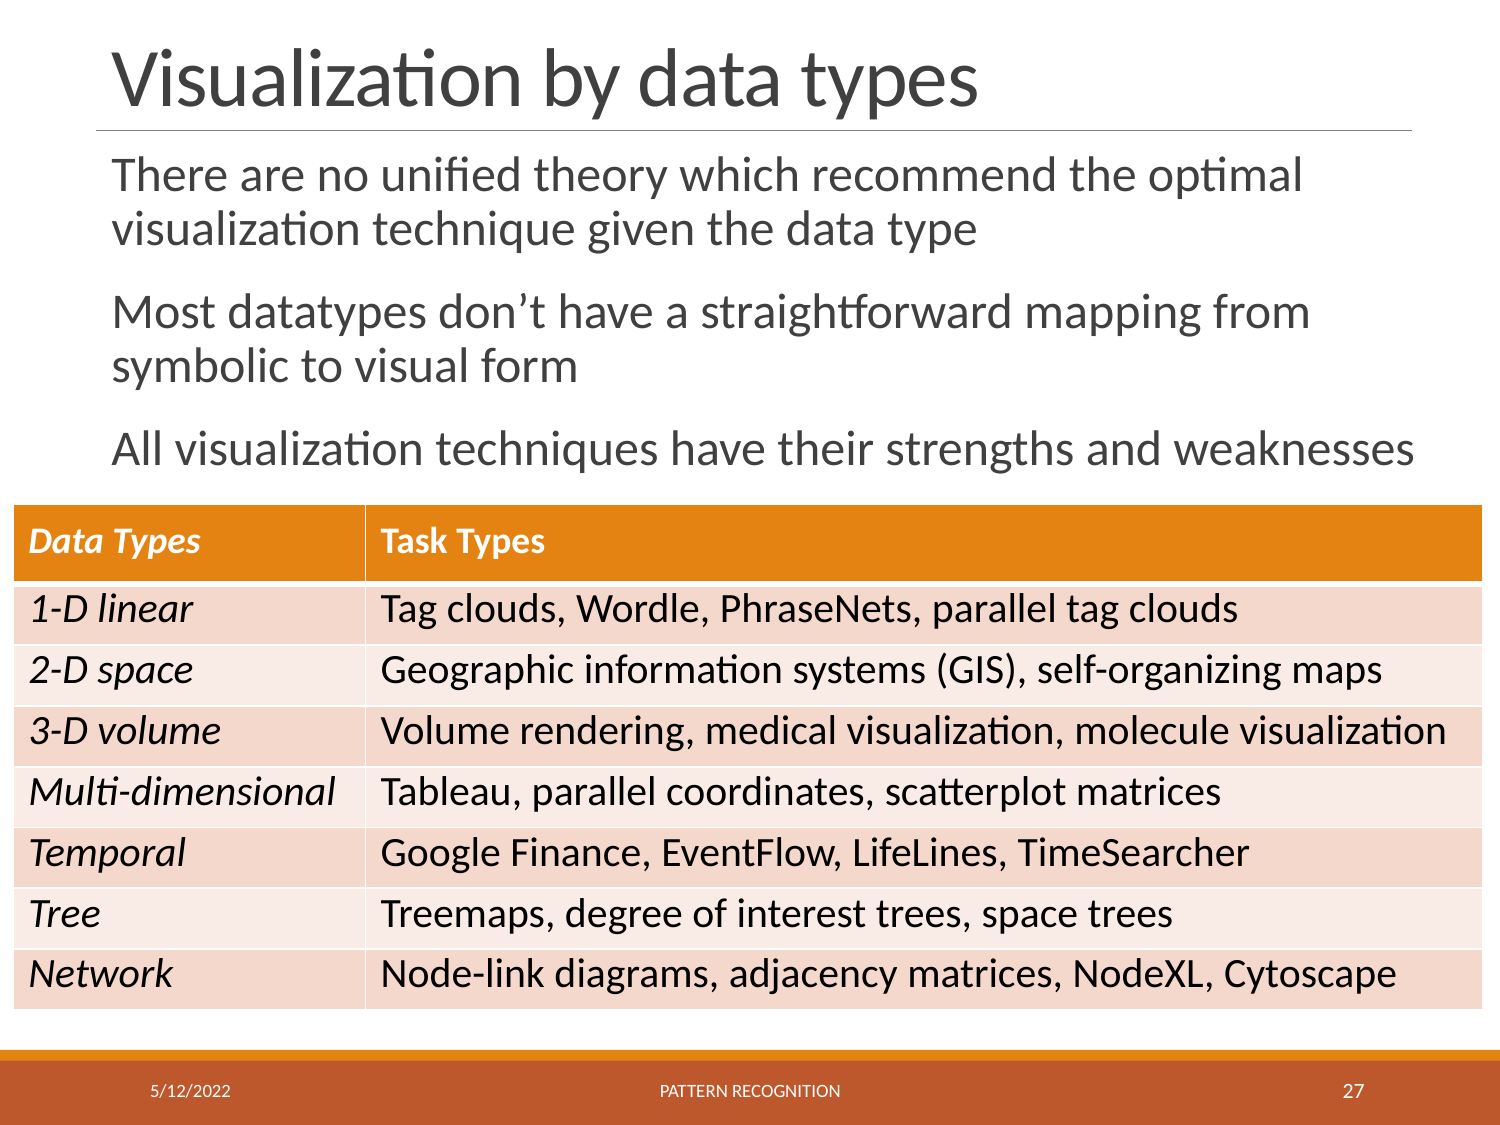

# Visualization by data types
There are no unified theory which recommend the optimal visualization technique given the data type
Most datatypes don’t have a straightforward mapping from symbolic to visual form
All visualization techniques have their strengths and weaknesses
| Data Types | Task Types |
| --- | --- |
| 1-D linear | Tag clouds, Wordle, PhraseNets, parallel tag clouds |
| 2-D space | Geographic information systems (GIS), self-organizing maps |
| 3-D volume | Volume rendering, medical visualization, molecule visualization |
| Multi-dimensional | Tableau, parallel coordinates, scatterplot matrices |
| Temporal | Google Finance, EventFlow, LifeLines, TimeSearcher |
| Tree | Treemaps, degree of interest trees, space trees |
| Network | Node-link diagrams, adjacency matrices, NodeXL, Cytoscape |
5/12/2022
Pattern recognition
27